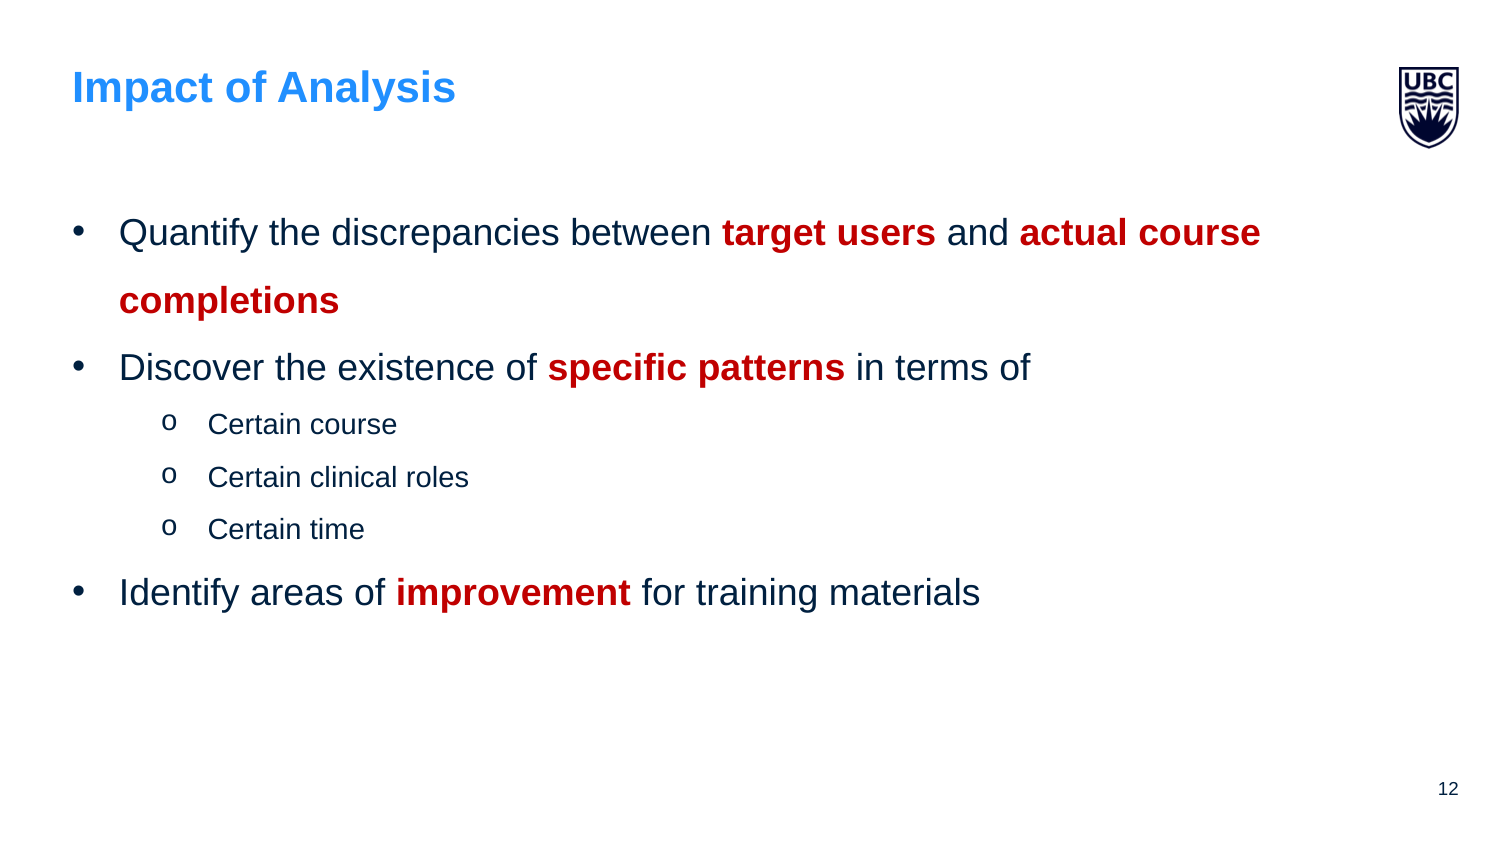

# Impact of Analysis
Quantify the discrepancies between target users and actual course completions
Discover the existence of specific patterns in terms of
Certain course
Certain clinical roles
Certain time
Identify areas of improvement for training materials